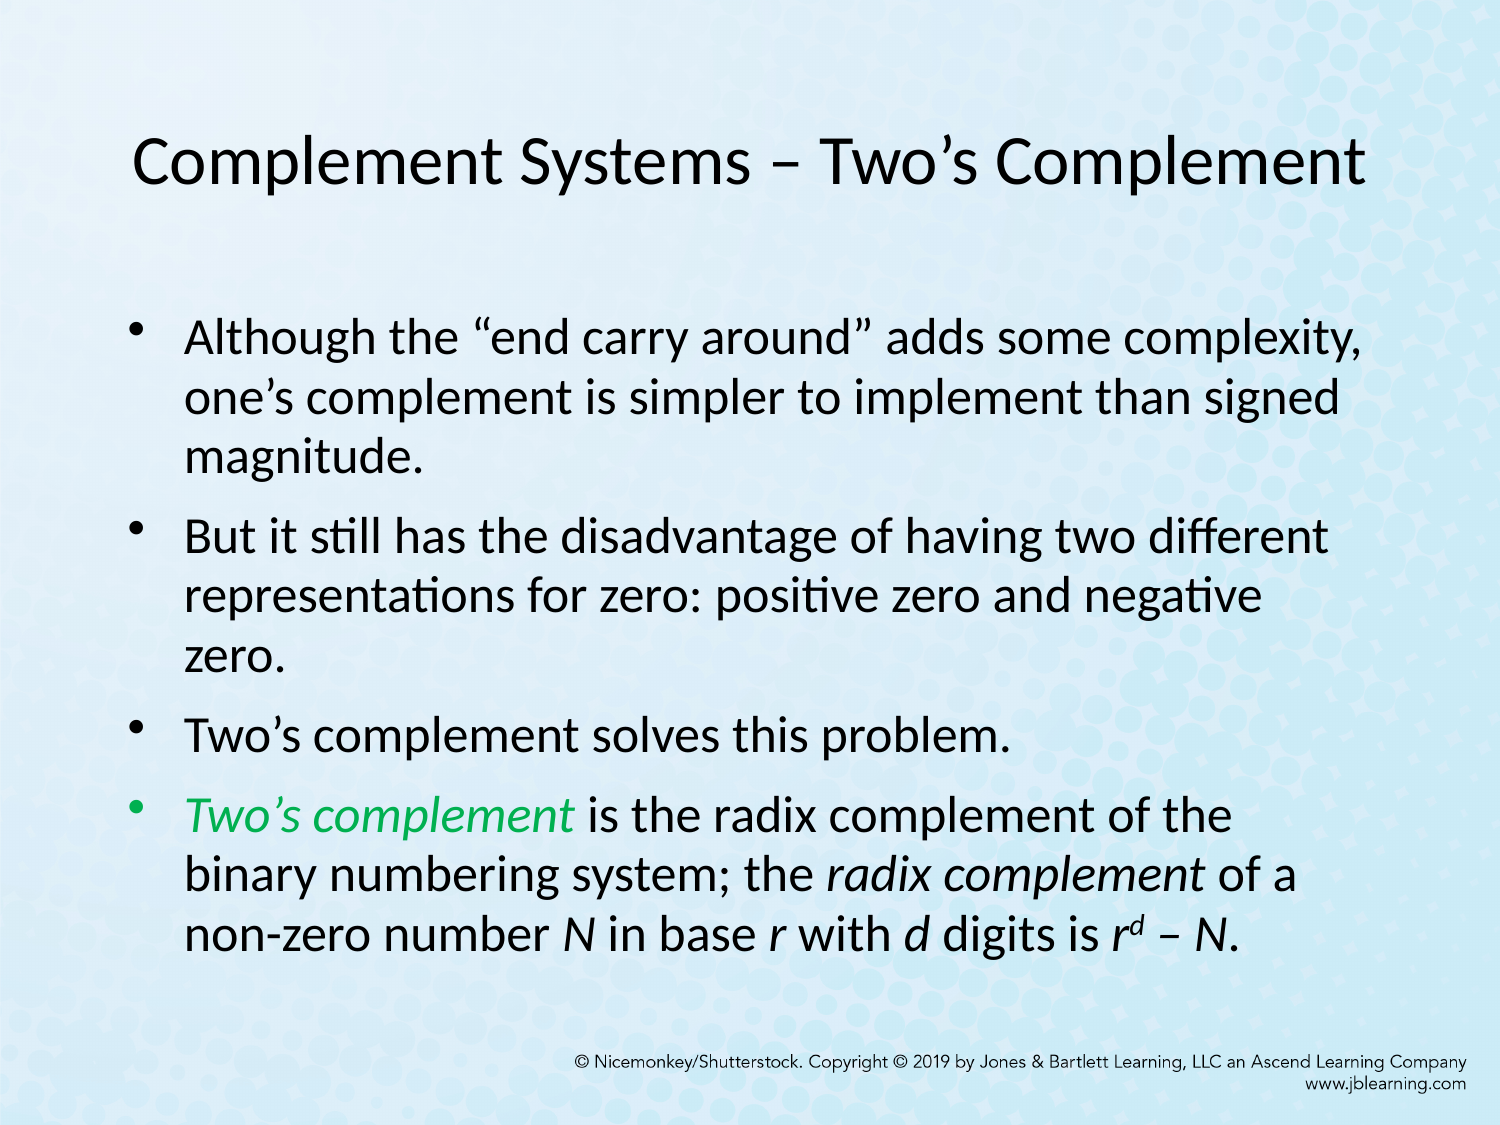

# Complement Systems – Two’s Complement
Although the “end carry around” adds some complexity, one’s complement is simpler to implement than signed magnitude.
But it still has the disadvantage of having two different representations for zero: positive zero and negative zero.
Two’s complement solves this problem.
Two’s complement is the radix complement of the binary numbering system; the radix complement of a non-zero number N in base r with d digits is rd – N.